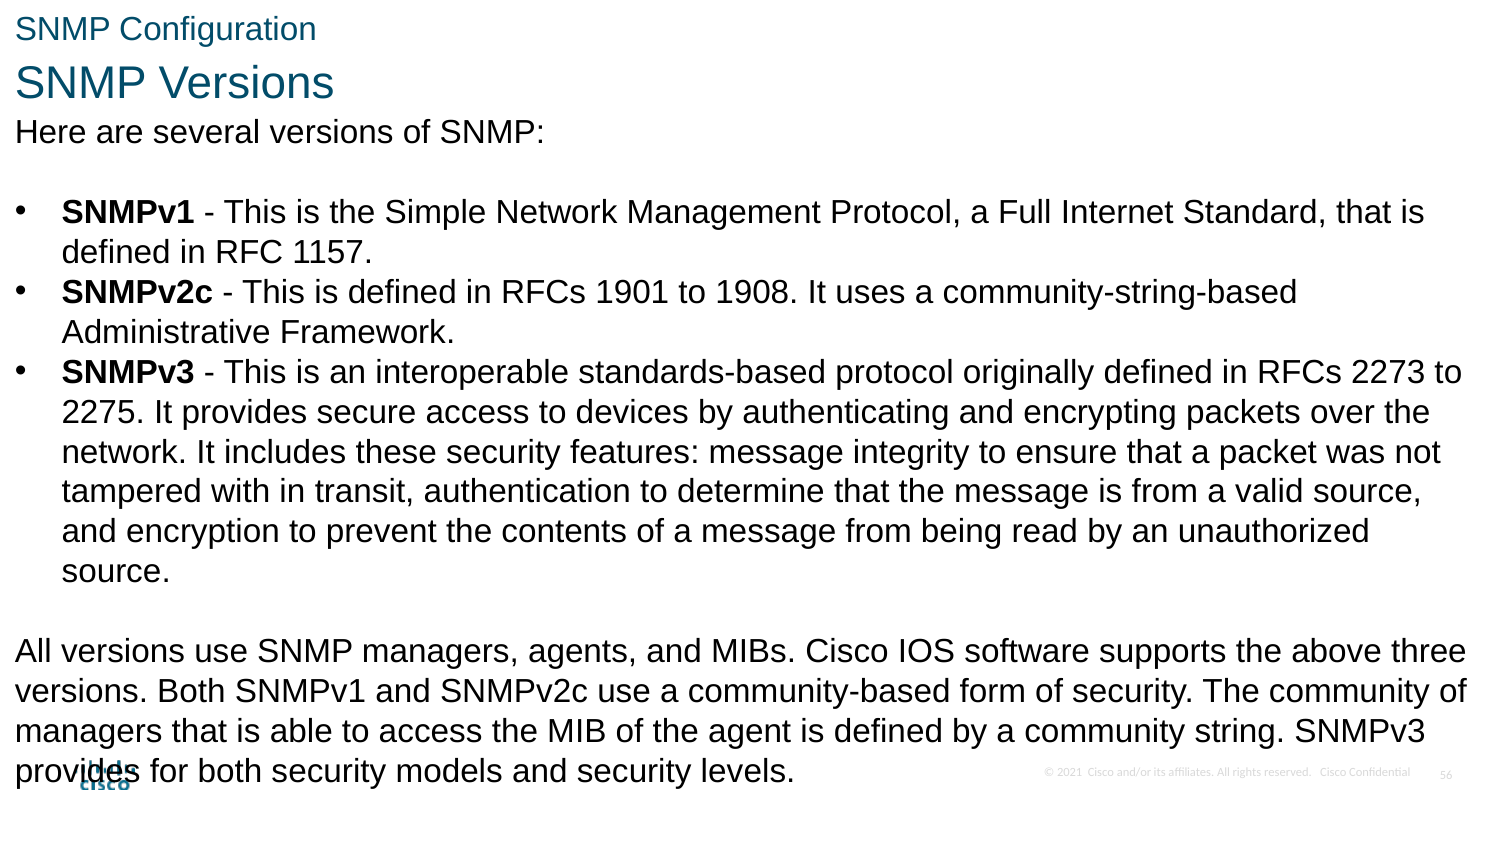

# SNMP Configuration
SNMP Versions
Here are several versions of SNMP:

SNMPv1 - This is the Simple Network Management Protocol, a Full Internet Standard, that is defined in RFC 1157.
SNMPv2c - This is defined in RFCs 1901 to 1908. It uses a community-string-based Administrative Framework.
SNMPv3 - This is an interoperable standards-based protocol originally defined in RFCs 2273 to 2275. It provides secure access to devices by authenticating and encrypting packets over the network. It includes these security features: message integrity to ensure that a packet was not tampered with in transit, authentication to determine that the message is from a valid source, and encryption to prevent the contents of a message from being read by an unauthorized source.

All versions use SNMP managers, agents, and MIBs. Cisco IOS software supports the above three versions. Both SNMPv1 and SNMPv2c use a community-based form of security. The community of managers that is able to access the MIB of the agent is defined by a community string. SNMPv3 provides for both security models and security levels.
56